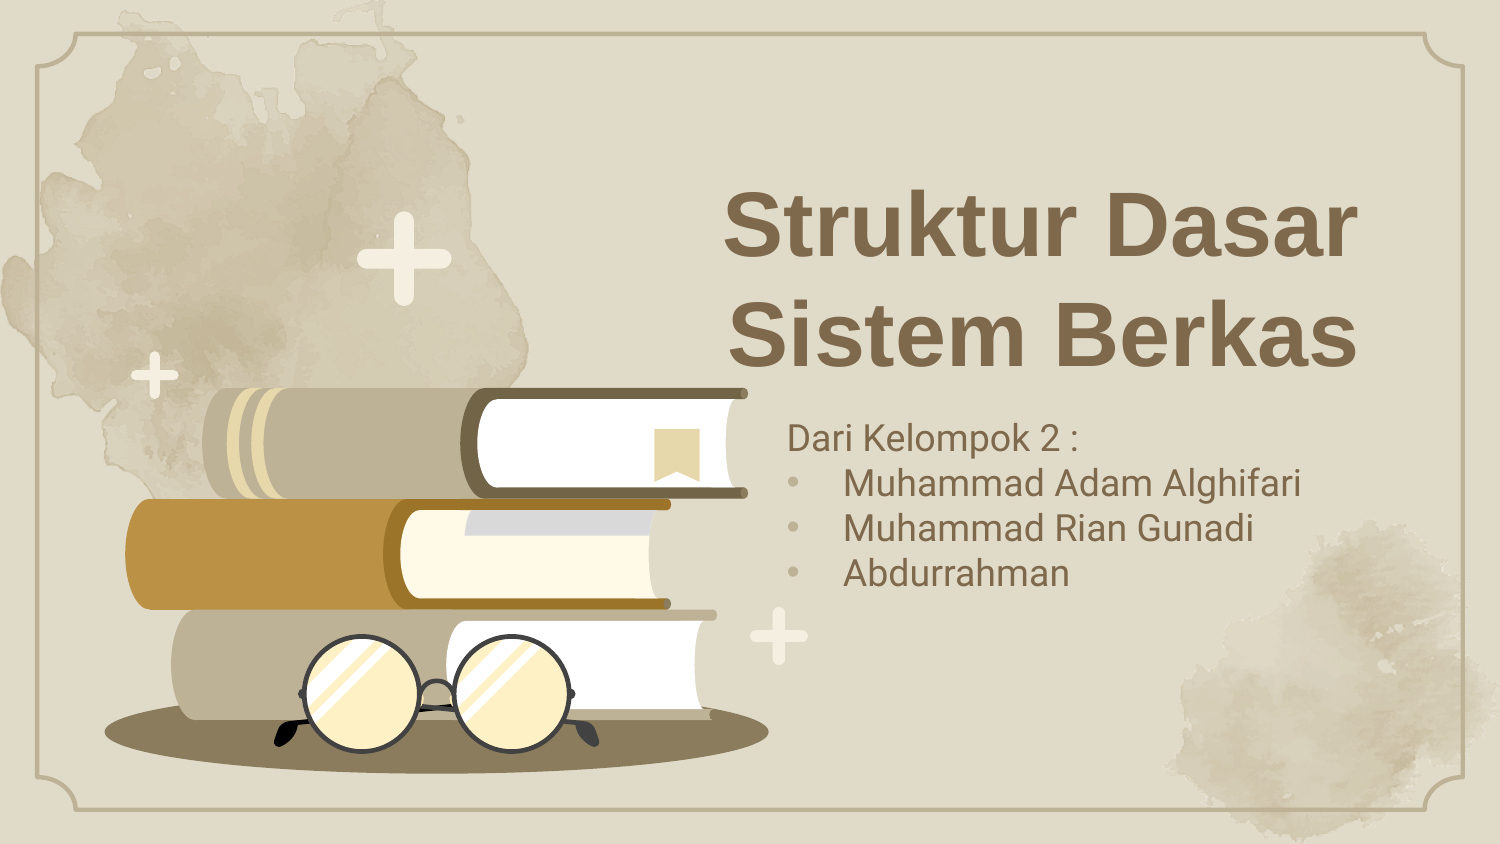

# Struktur Dasar Sistem Berkas

Dari Kelompok 2 :
Muhammad Adam Alghifari
Muhammad Rian Gunadi
Abdurrahman